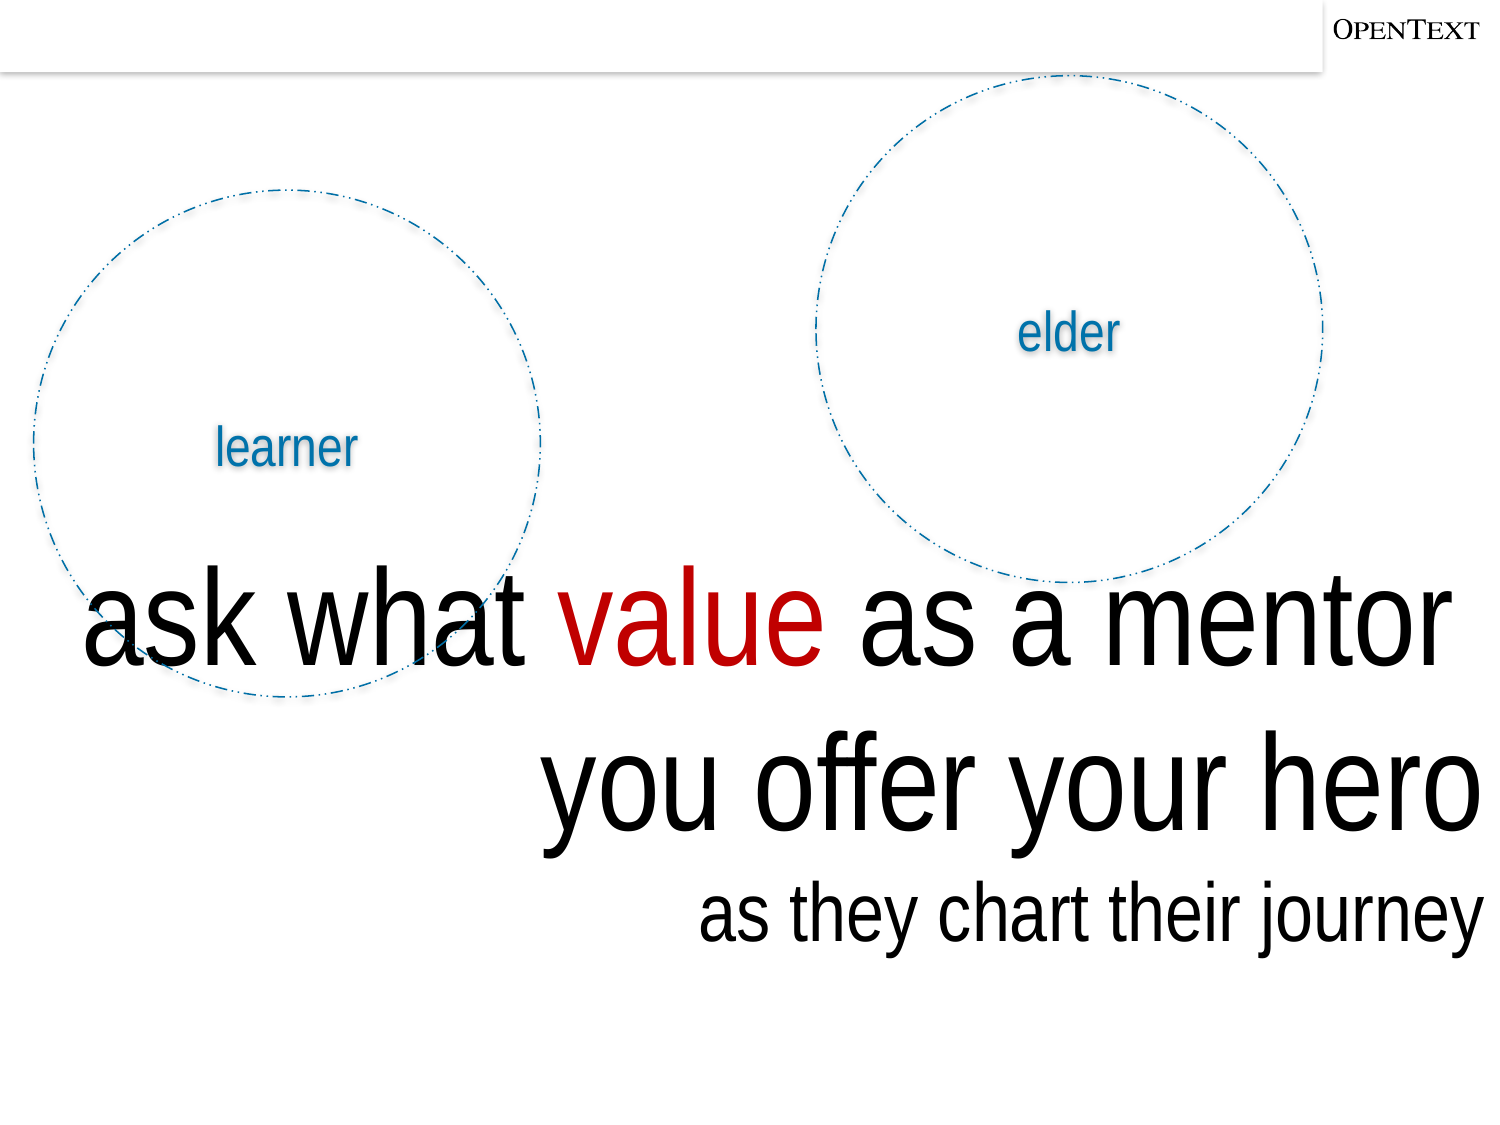

elder
learner
ask what value as a mentor
you offer your hero
as they chart their journey